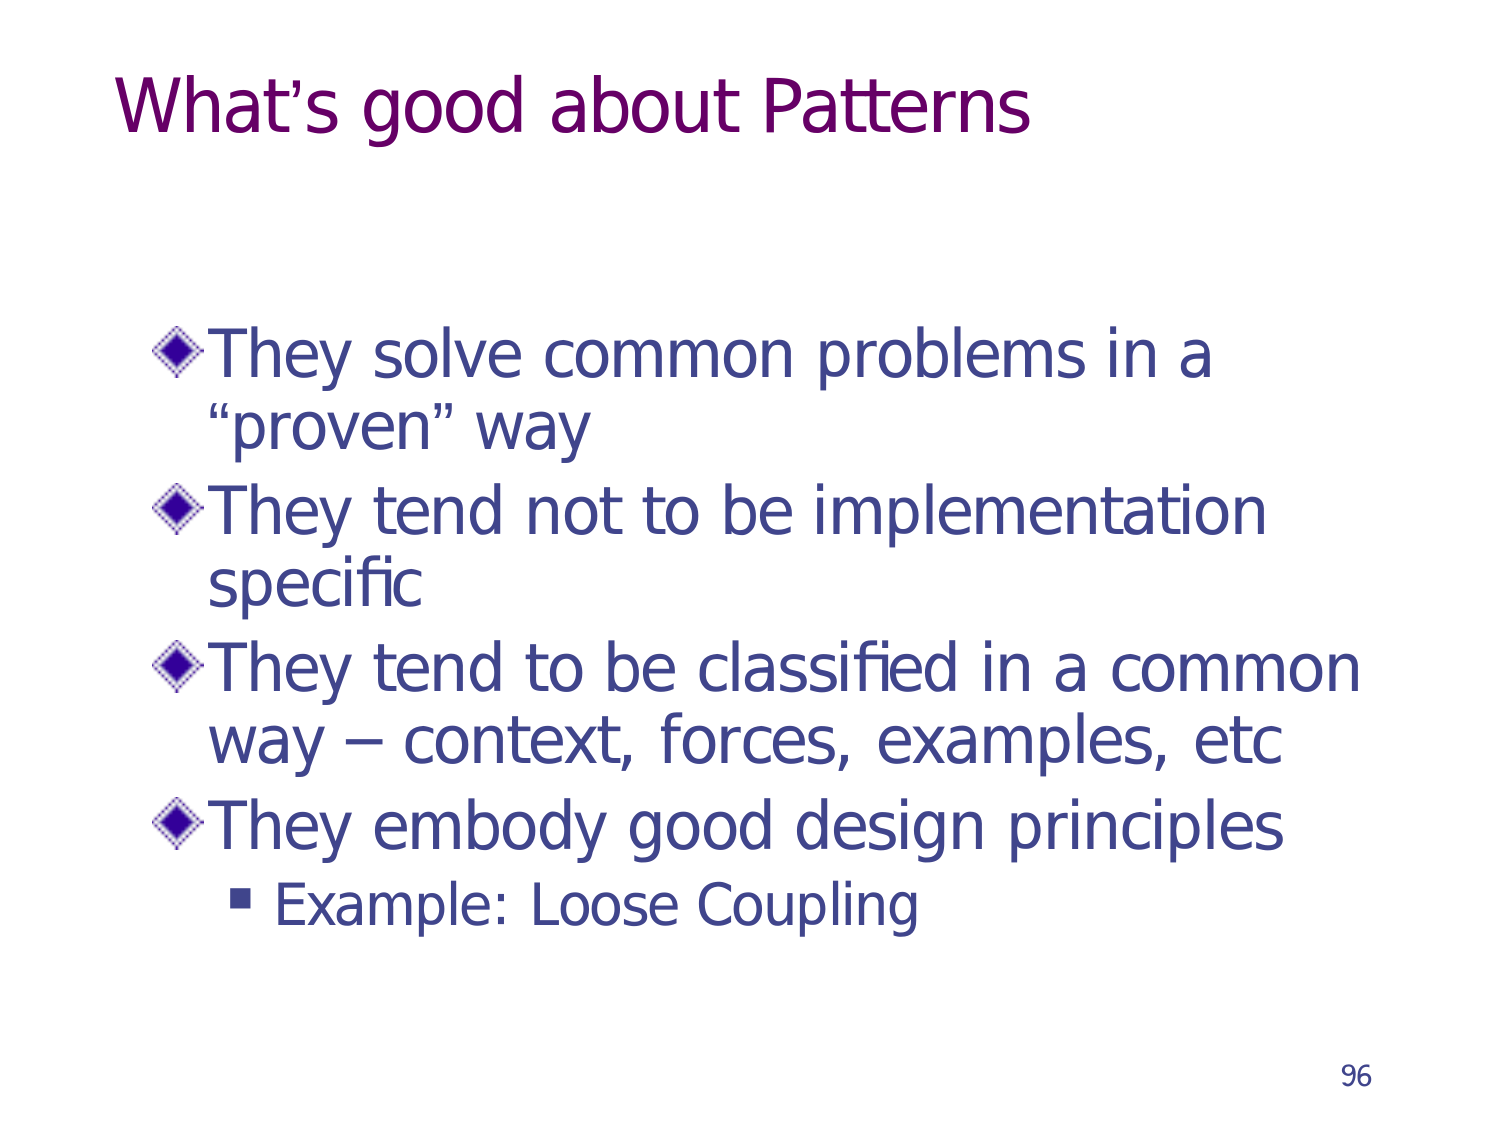

# What’s good about Patterns
They solve common problems in a “proven” way
They tend not to be implementation specific
They tend to be classified in a common way – context, forces, examples, etc
They embody good design principles
Example: Loose Coupling
96